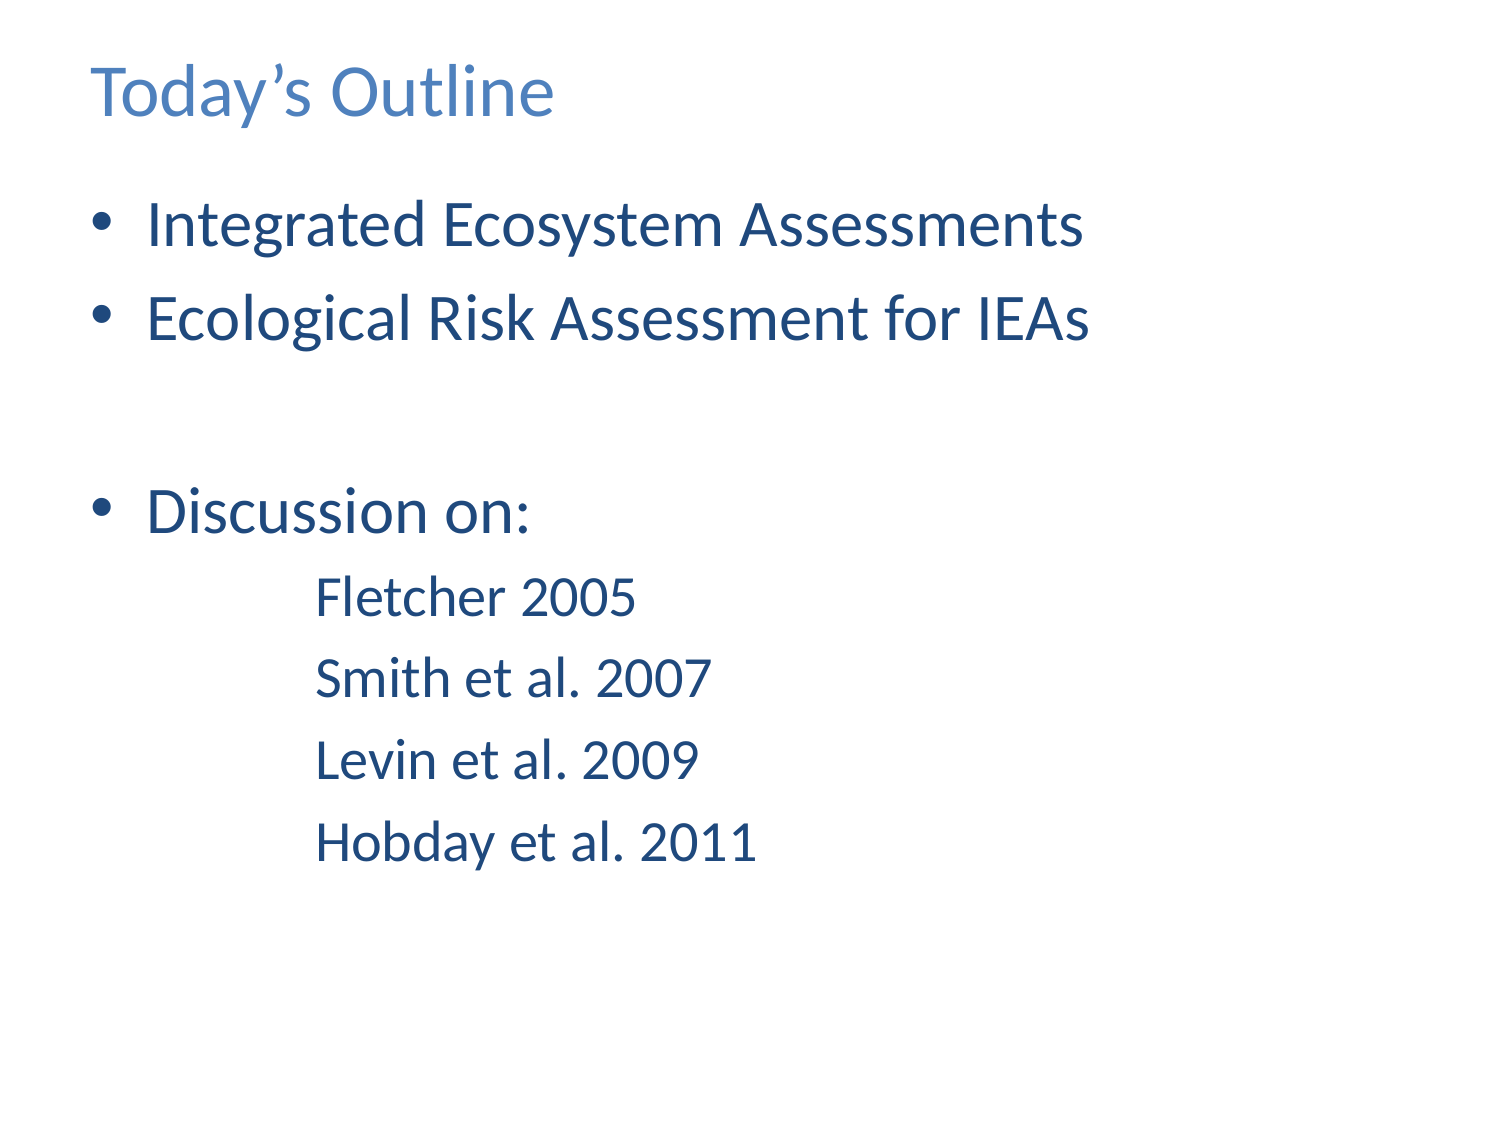

# Today’s Outline
Integrated Ecosystem Assessments
Ecological Risk Assessment for IEAs

Discussion on:
	Fletcher 2005
	Smith et al. 2007
	Levin et al. 2009
	Hobday et al. 2011